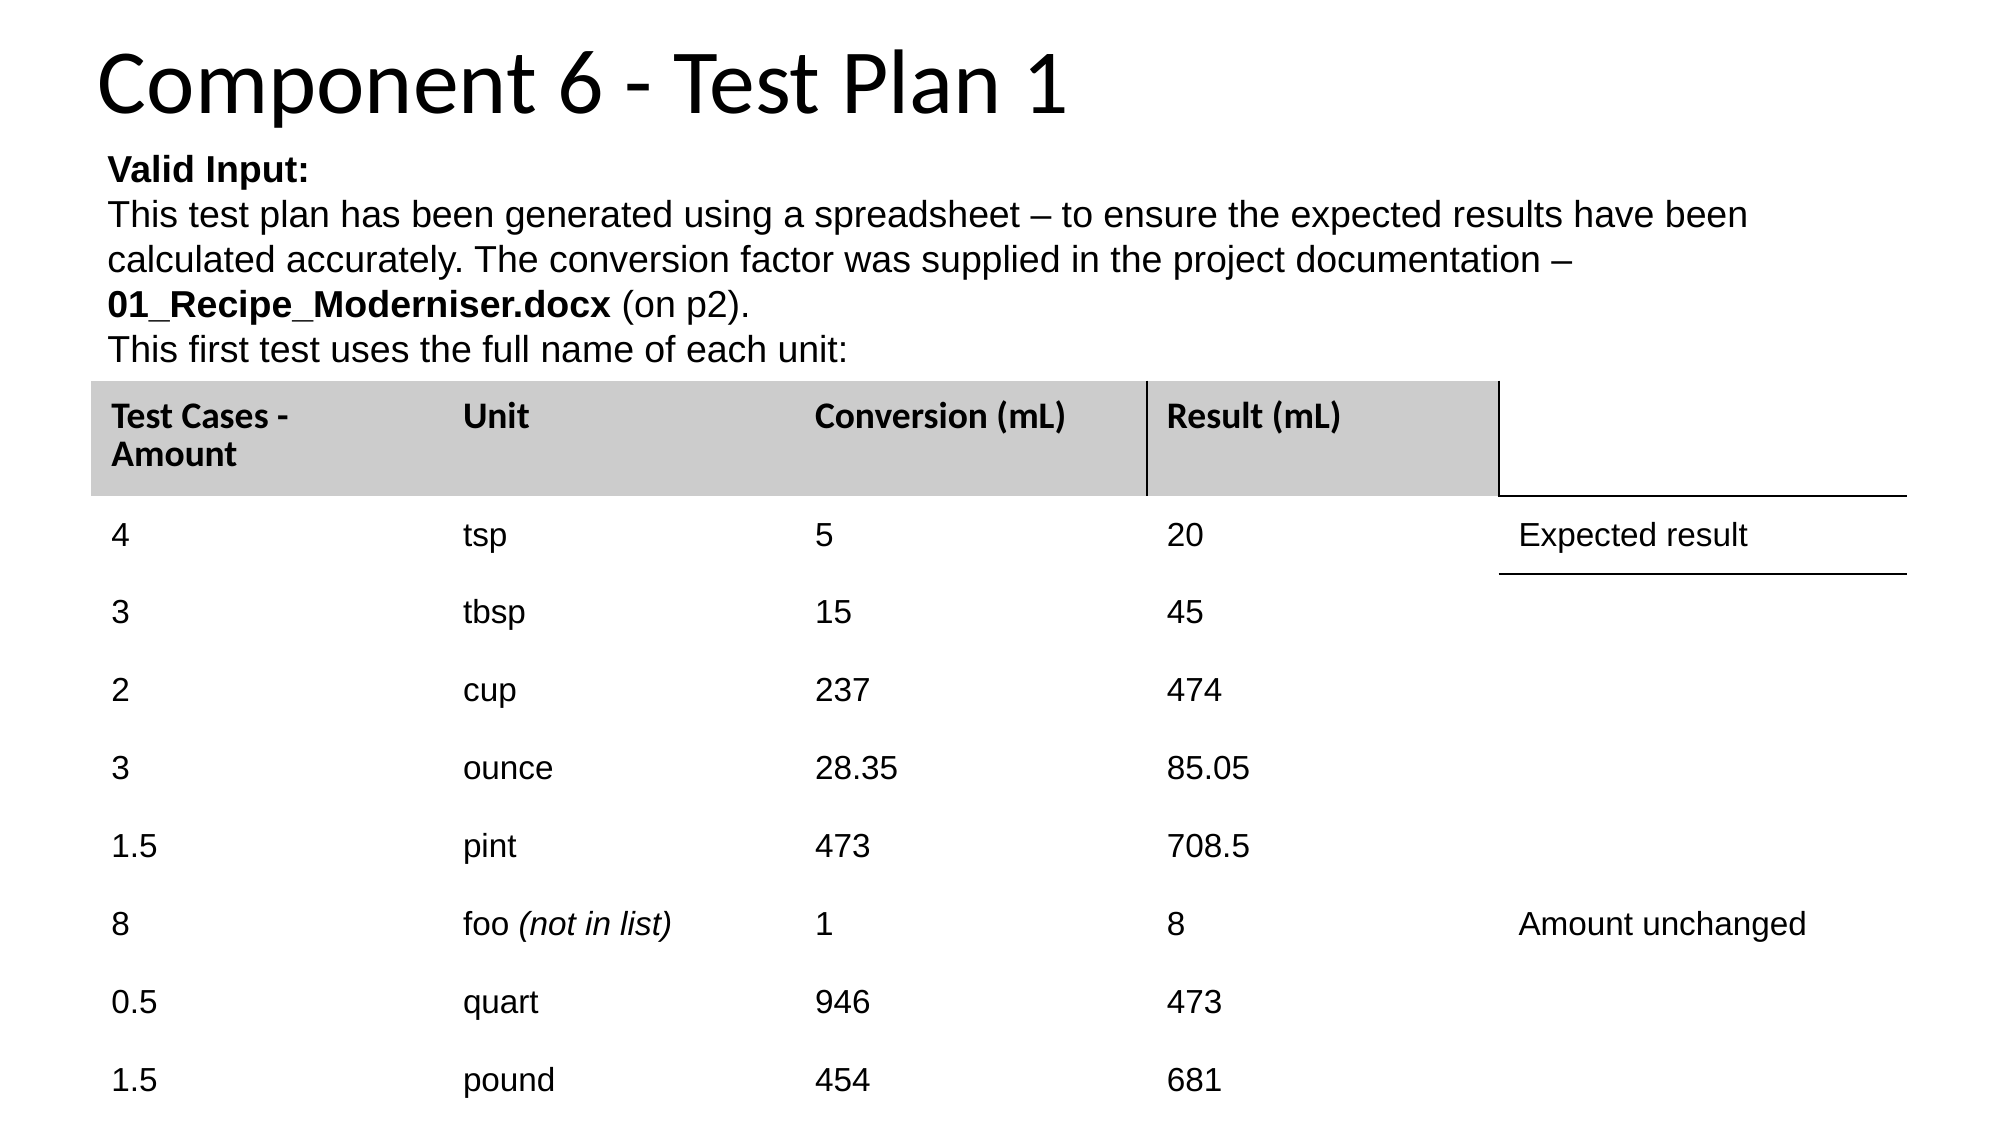

# Component 6 - Test Plan 1
Valid Input:
This test plan has been generated using a spreadsheet – to ensure the expected results have been calculated accurately. The conversion factor was supplied in the project documentation – 01_Recipe_Moderniser.docx (on p2).
This first test uses the full name of each unit:
| Test Cases - Amount | Unit | Conversion (mL) | Result (mL) |  |
| --- | --- | --- | --- | --- |
| 4 | tsp | 5 | 20 | Expected result |
| 3 | tbsp | 15 | 45 |  |
| 2 | cup | 237 | 474 |  |
| 3 | ounce | 28.35 | 85.05 |  |
| 1.5 | pint | 473 | 708.5 |  |
| 8 | foo (not in list) | 1 | 8 | Amount unchanged |
| 0.5 | quart | 946 | 473 |  |
| 1.5 | pound | 454 | 681 |  |